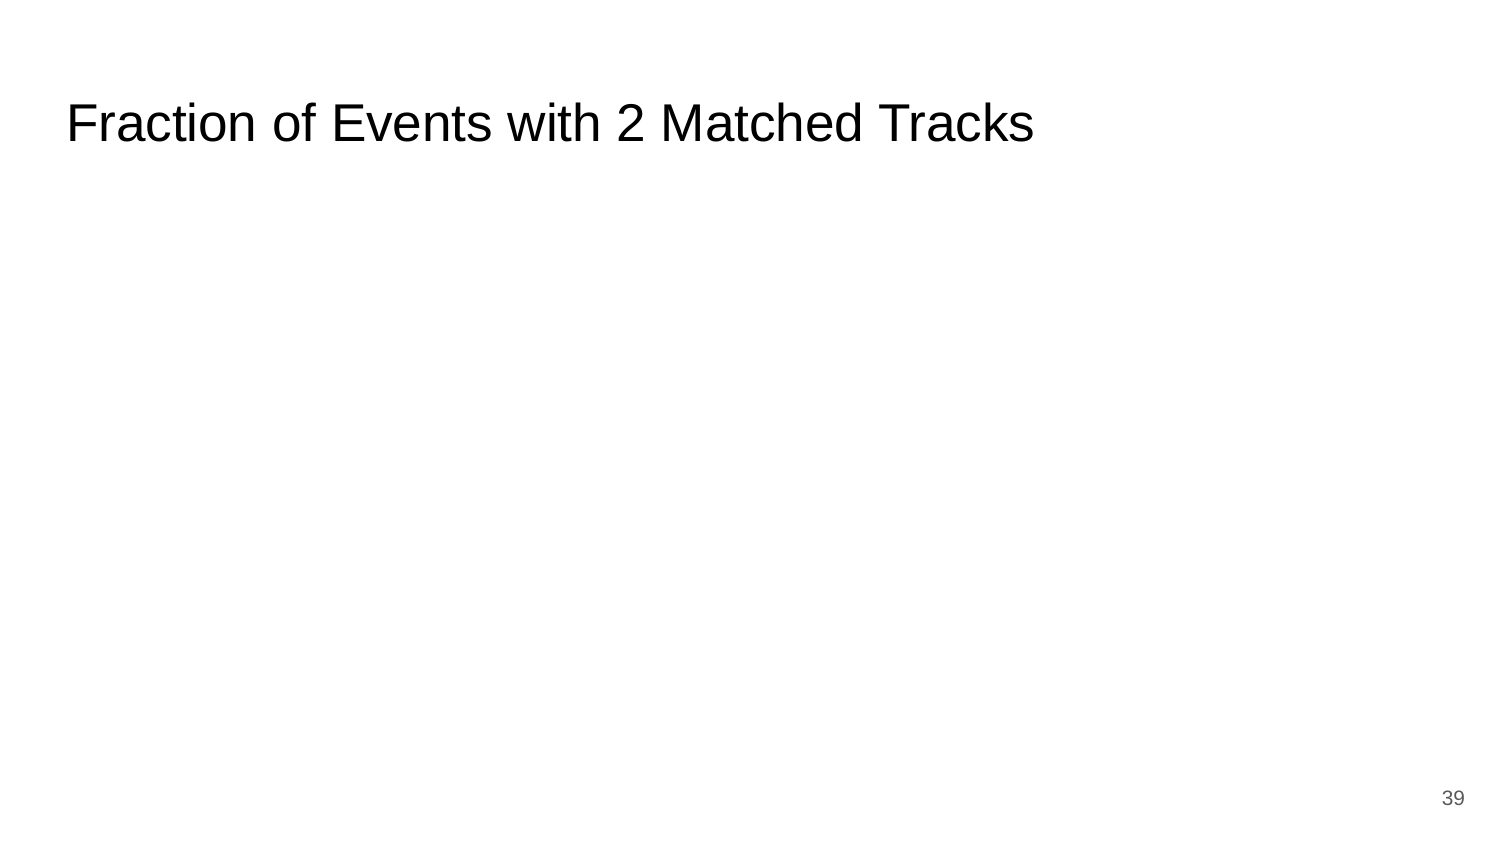

# Fraction of Events with 2 Matched Tracks
39